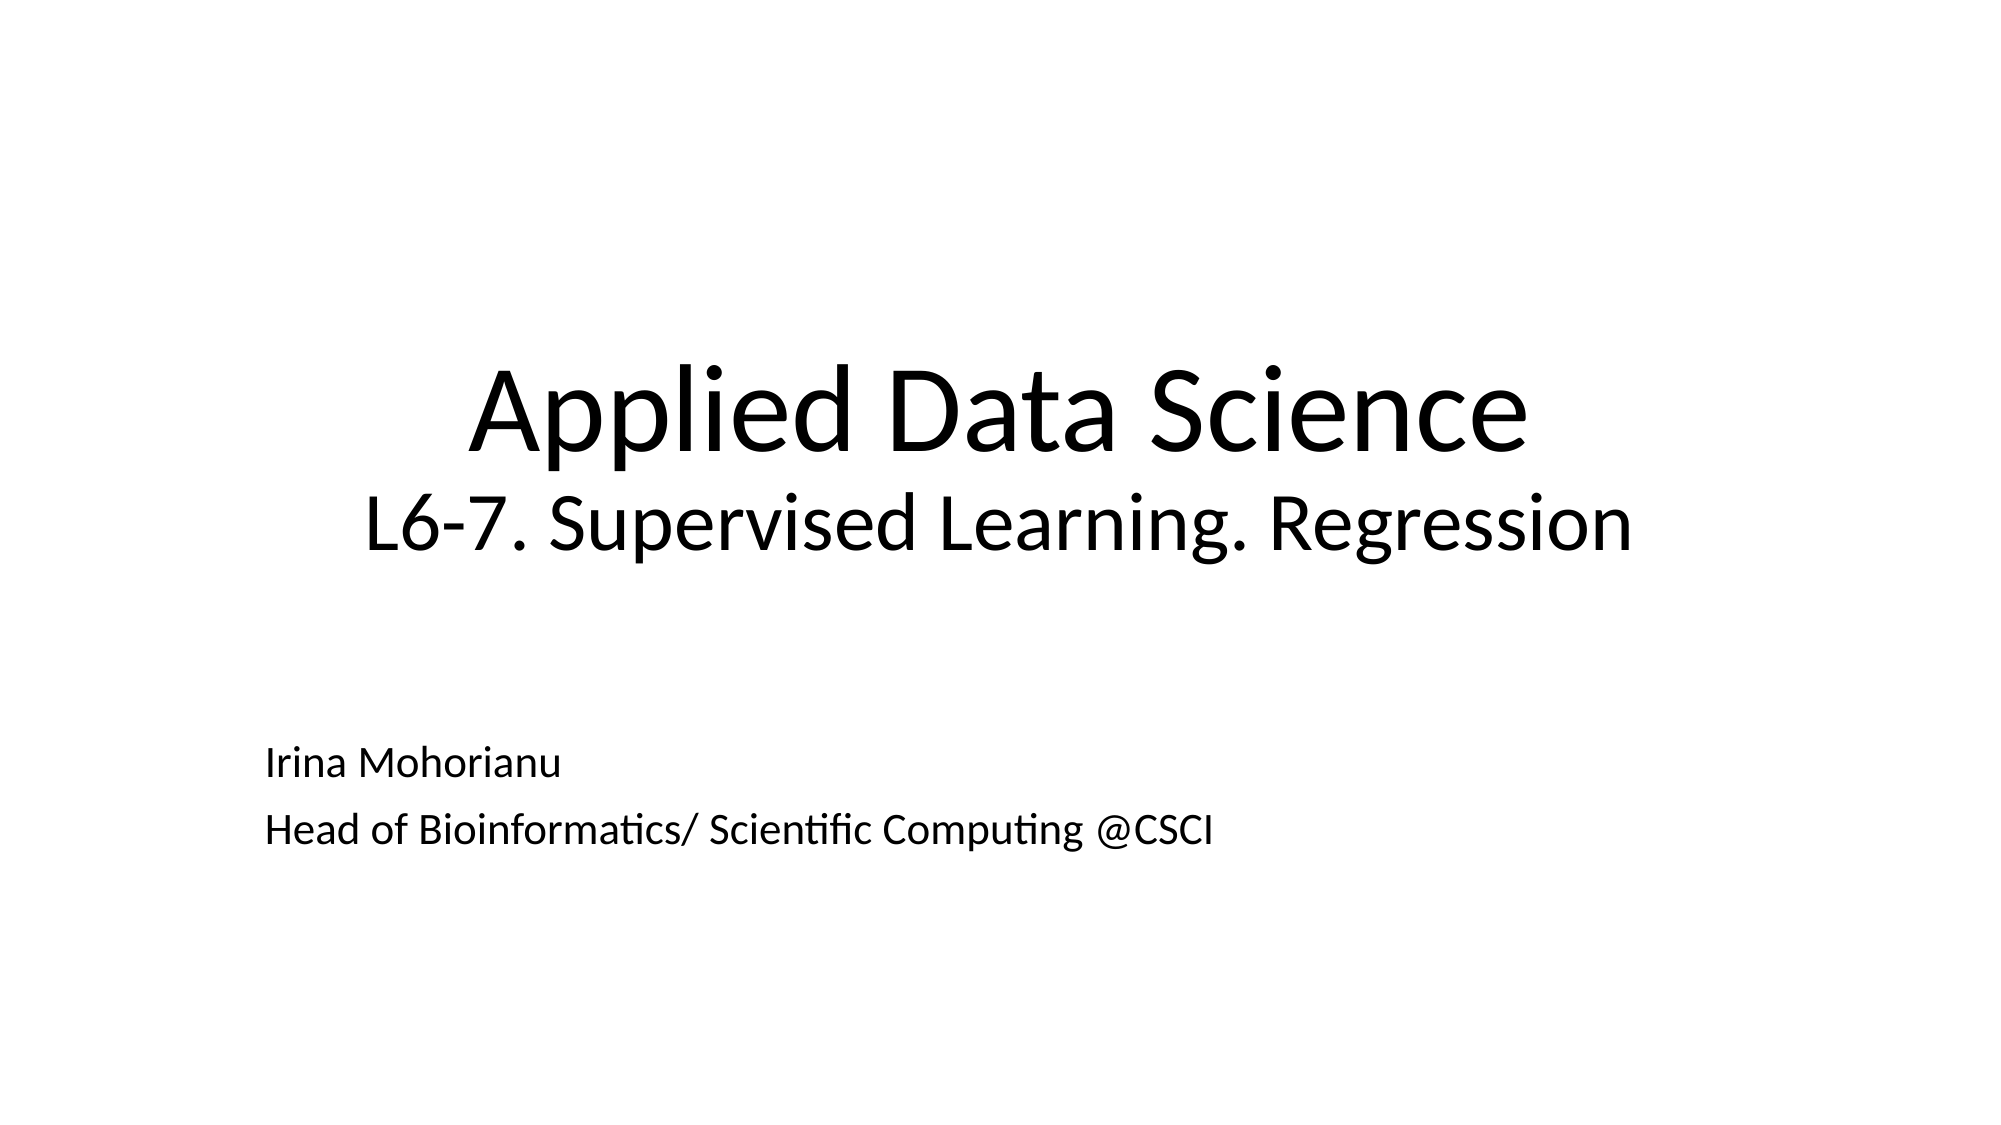

# Applied Data Science L6-7. Supervised Learning. Regression

Irina Mohorianu
Head of Bioinformatics/ Scientific Computing @CSCI